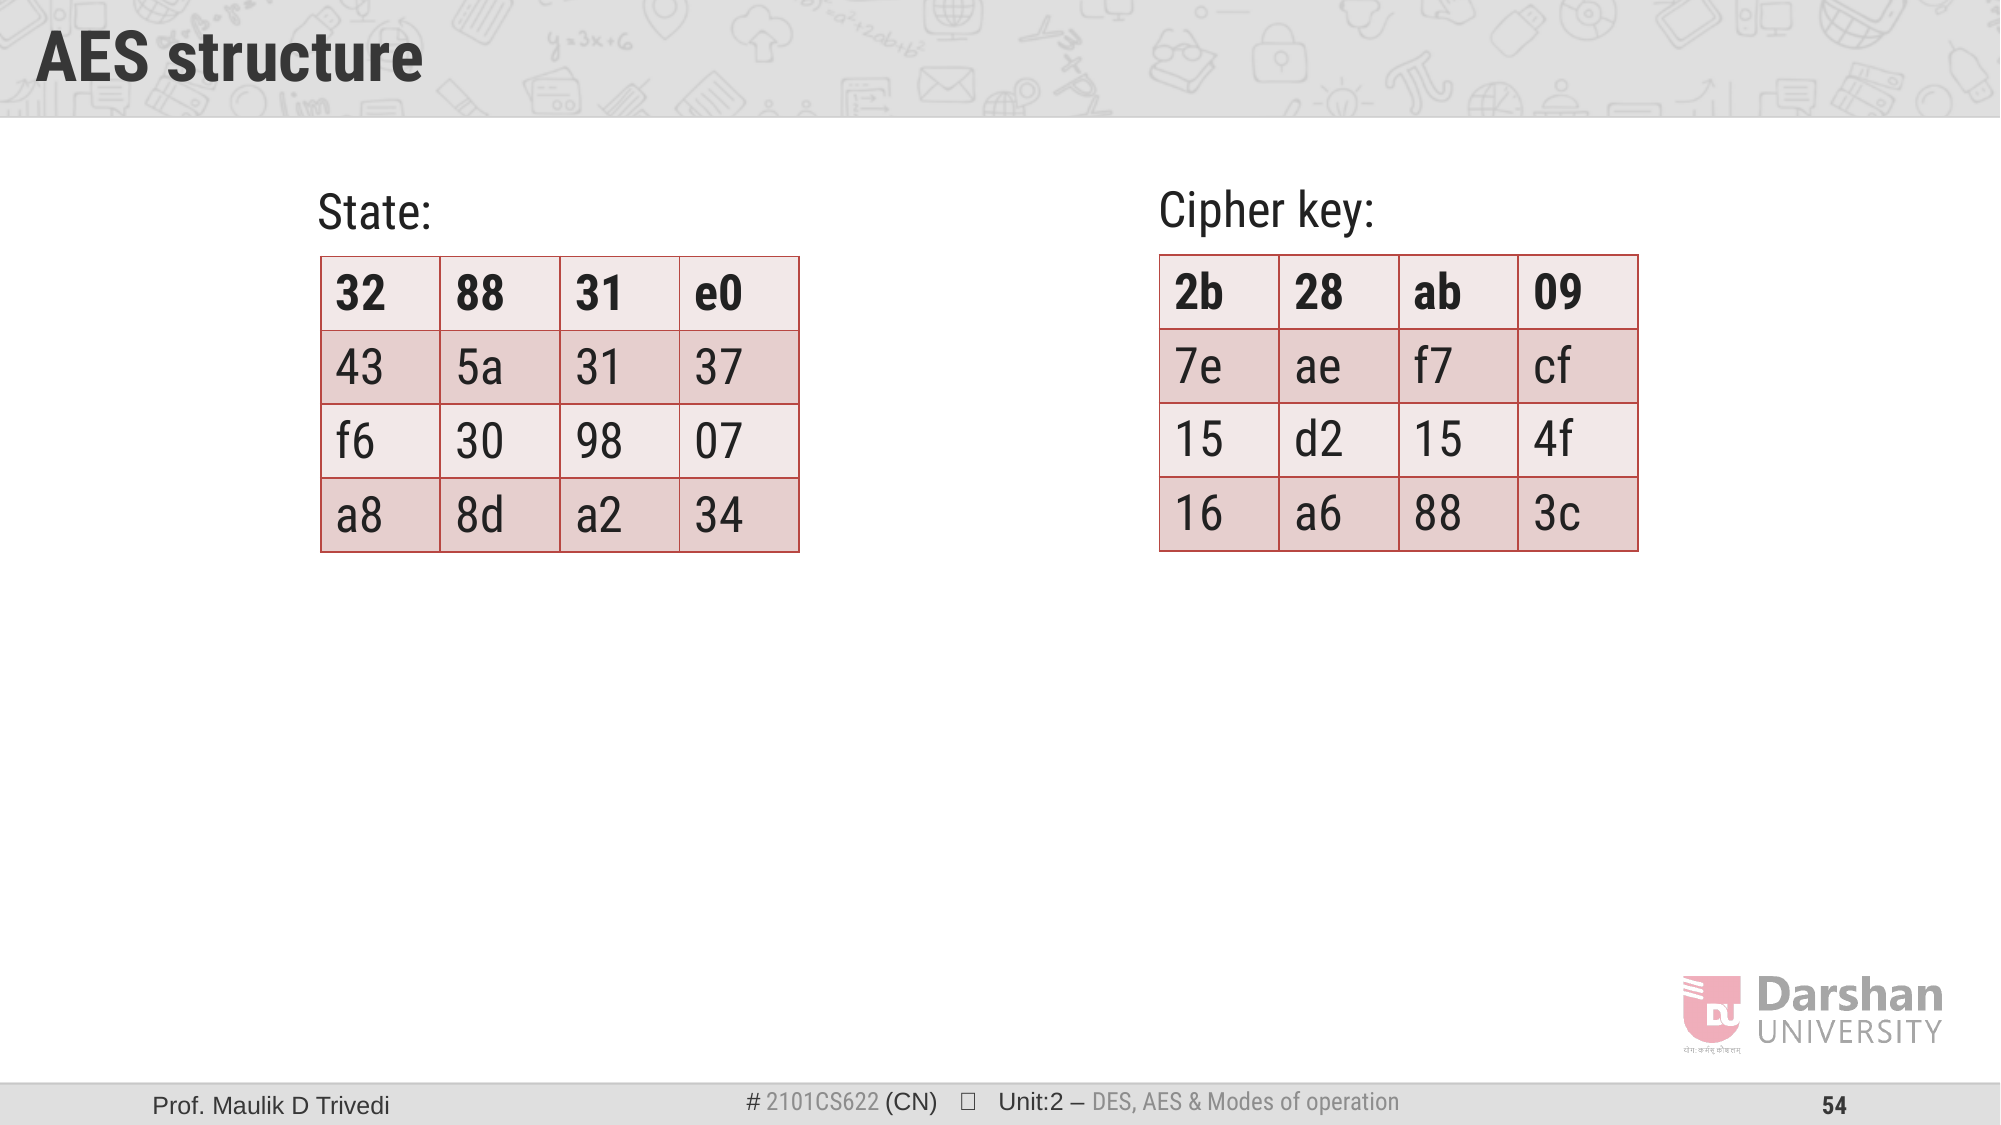

# AES structure

Cipher key:
State:
| 2b | 28 | ab | 09 |
| --- | --- | --- | --- |
| 7e | ae | f7 | cf |
| 15 | d2 | 15 | 4f |
| 16 | a6 | 88 | 3c |
| 32 | 88 | 31 | e0 |
| --- | --- | --- | --- |
| 43 | 5a | 31 | 37 |
| f6 | 30 | 98 | 07 |
| a8 | 8d | a2 | 34 |